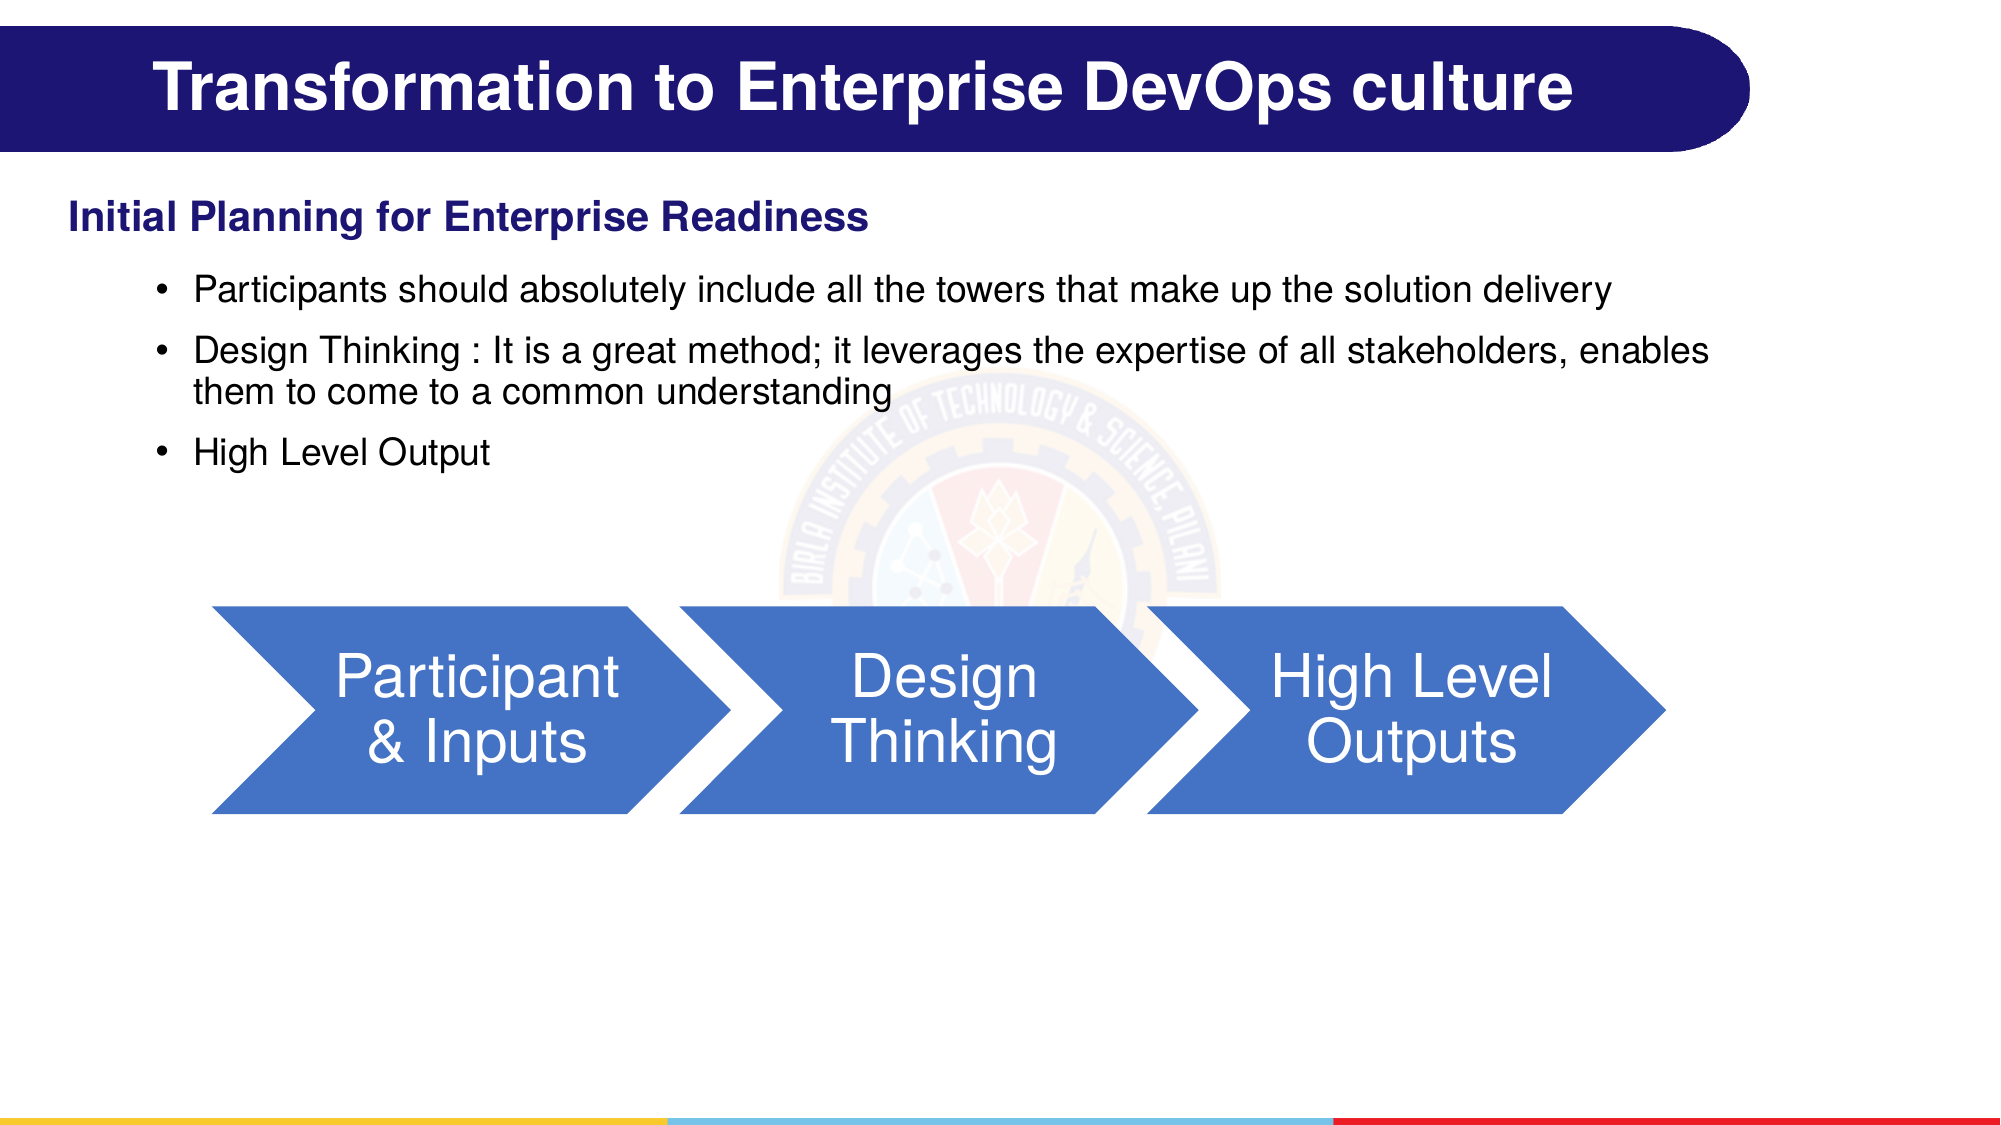

# Transformation to Enterprise DevOps culture
Initial Planning for Enterprise Readiness
Participants should absolutely include all the towers that make up the solution delivery
Design Thinking : It is a great method; it leverages the expertise of all stakeholders, enables them to come to a common understanding
High Level Output

Participant & Inputs
Design Thinking
High Level Outputs